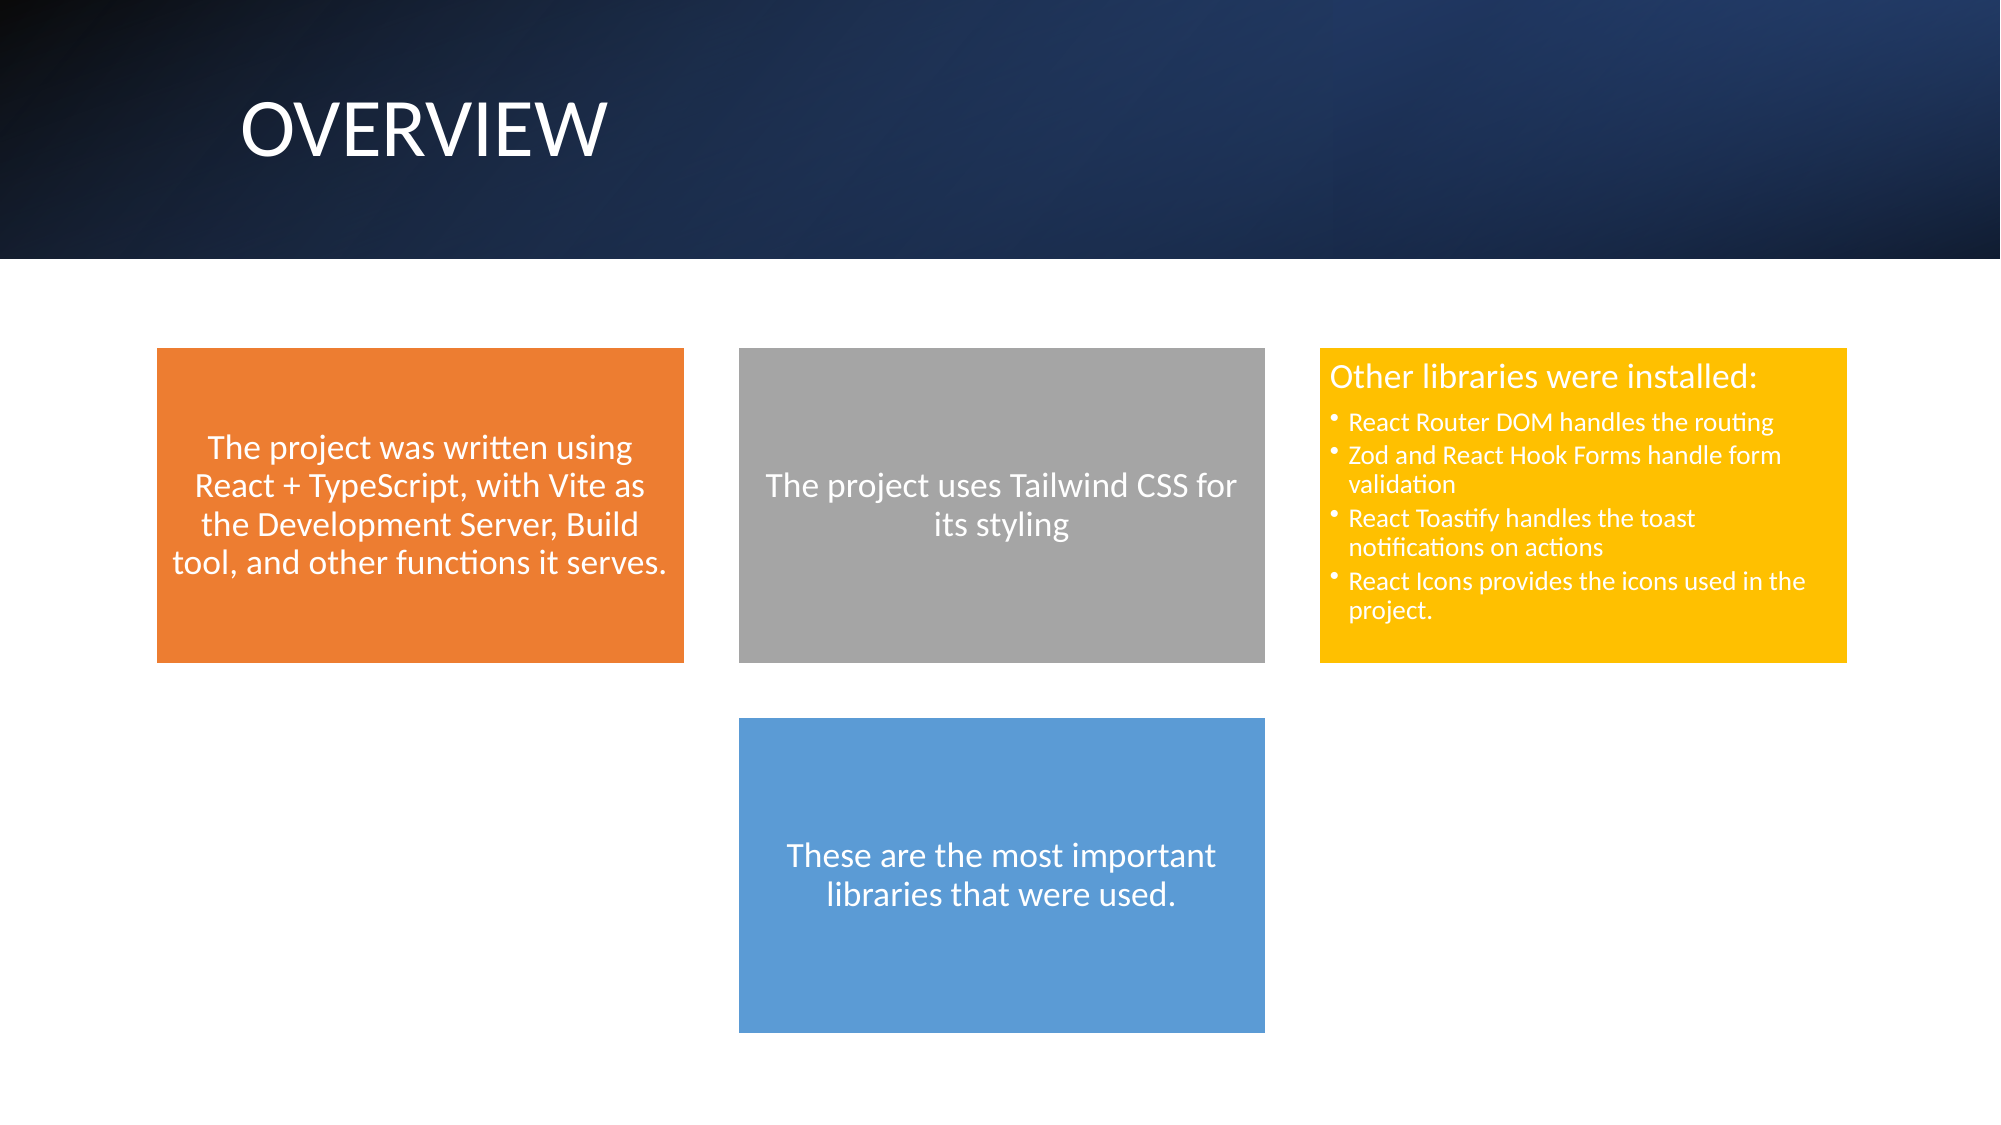

# OVERVIEW
The project was written using React + TypeScript, with Vite as the Development Server, Build tool, and other functions it serves.
The project uses Tailwind CSS for its styling
Other libraries were installed:
React Router DOM handles the routing
Zod and React Hook Forms handle form validation
React Toastify handles the toast notifications on actions
React Icons provides the icons used in the project.
These are the most important libraries that were used.